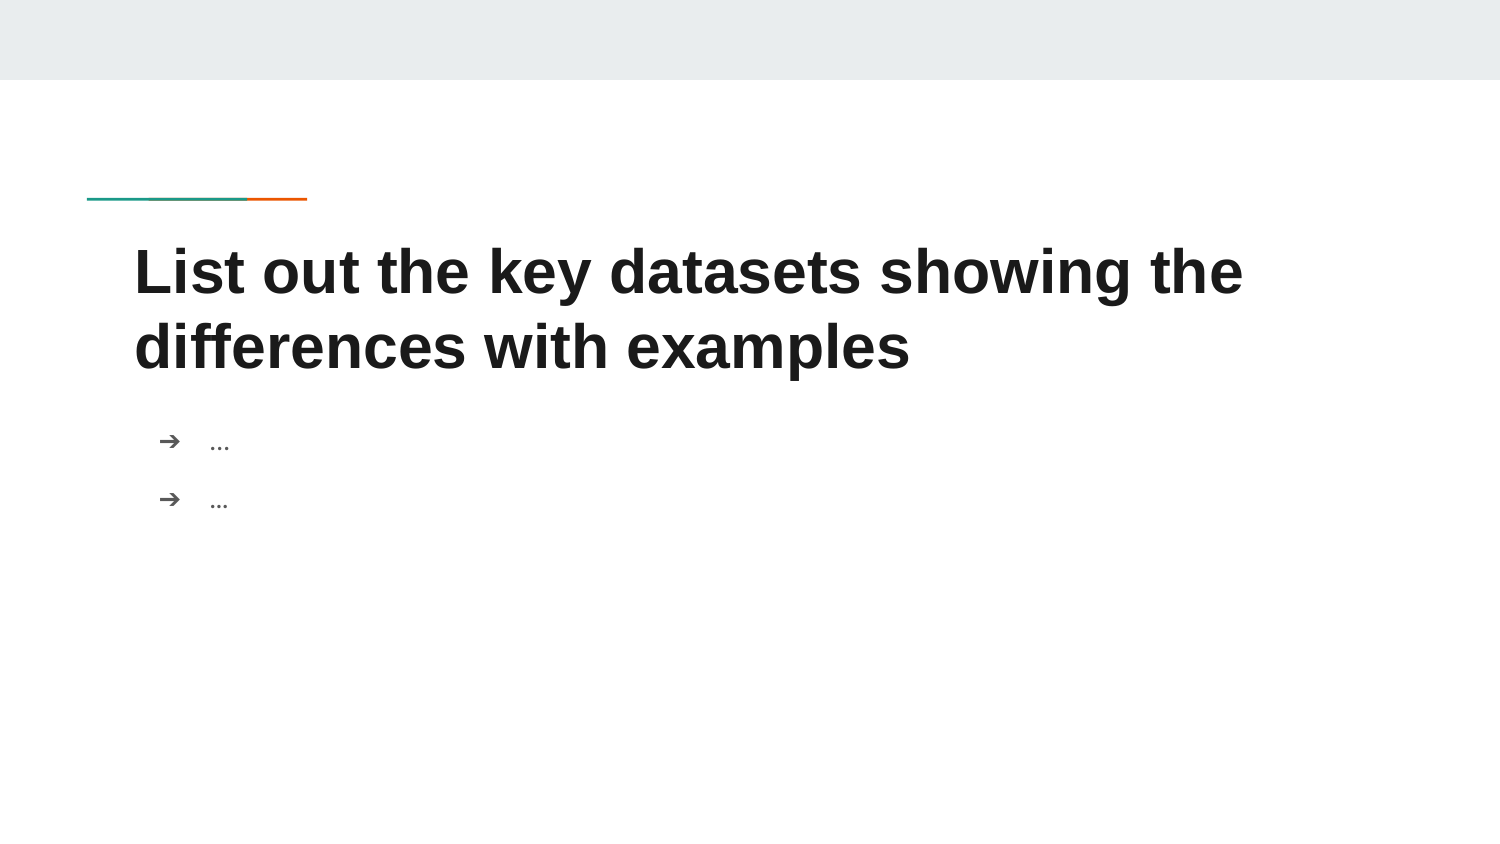

# List out the key datasets showing the differences with examples
…
...